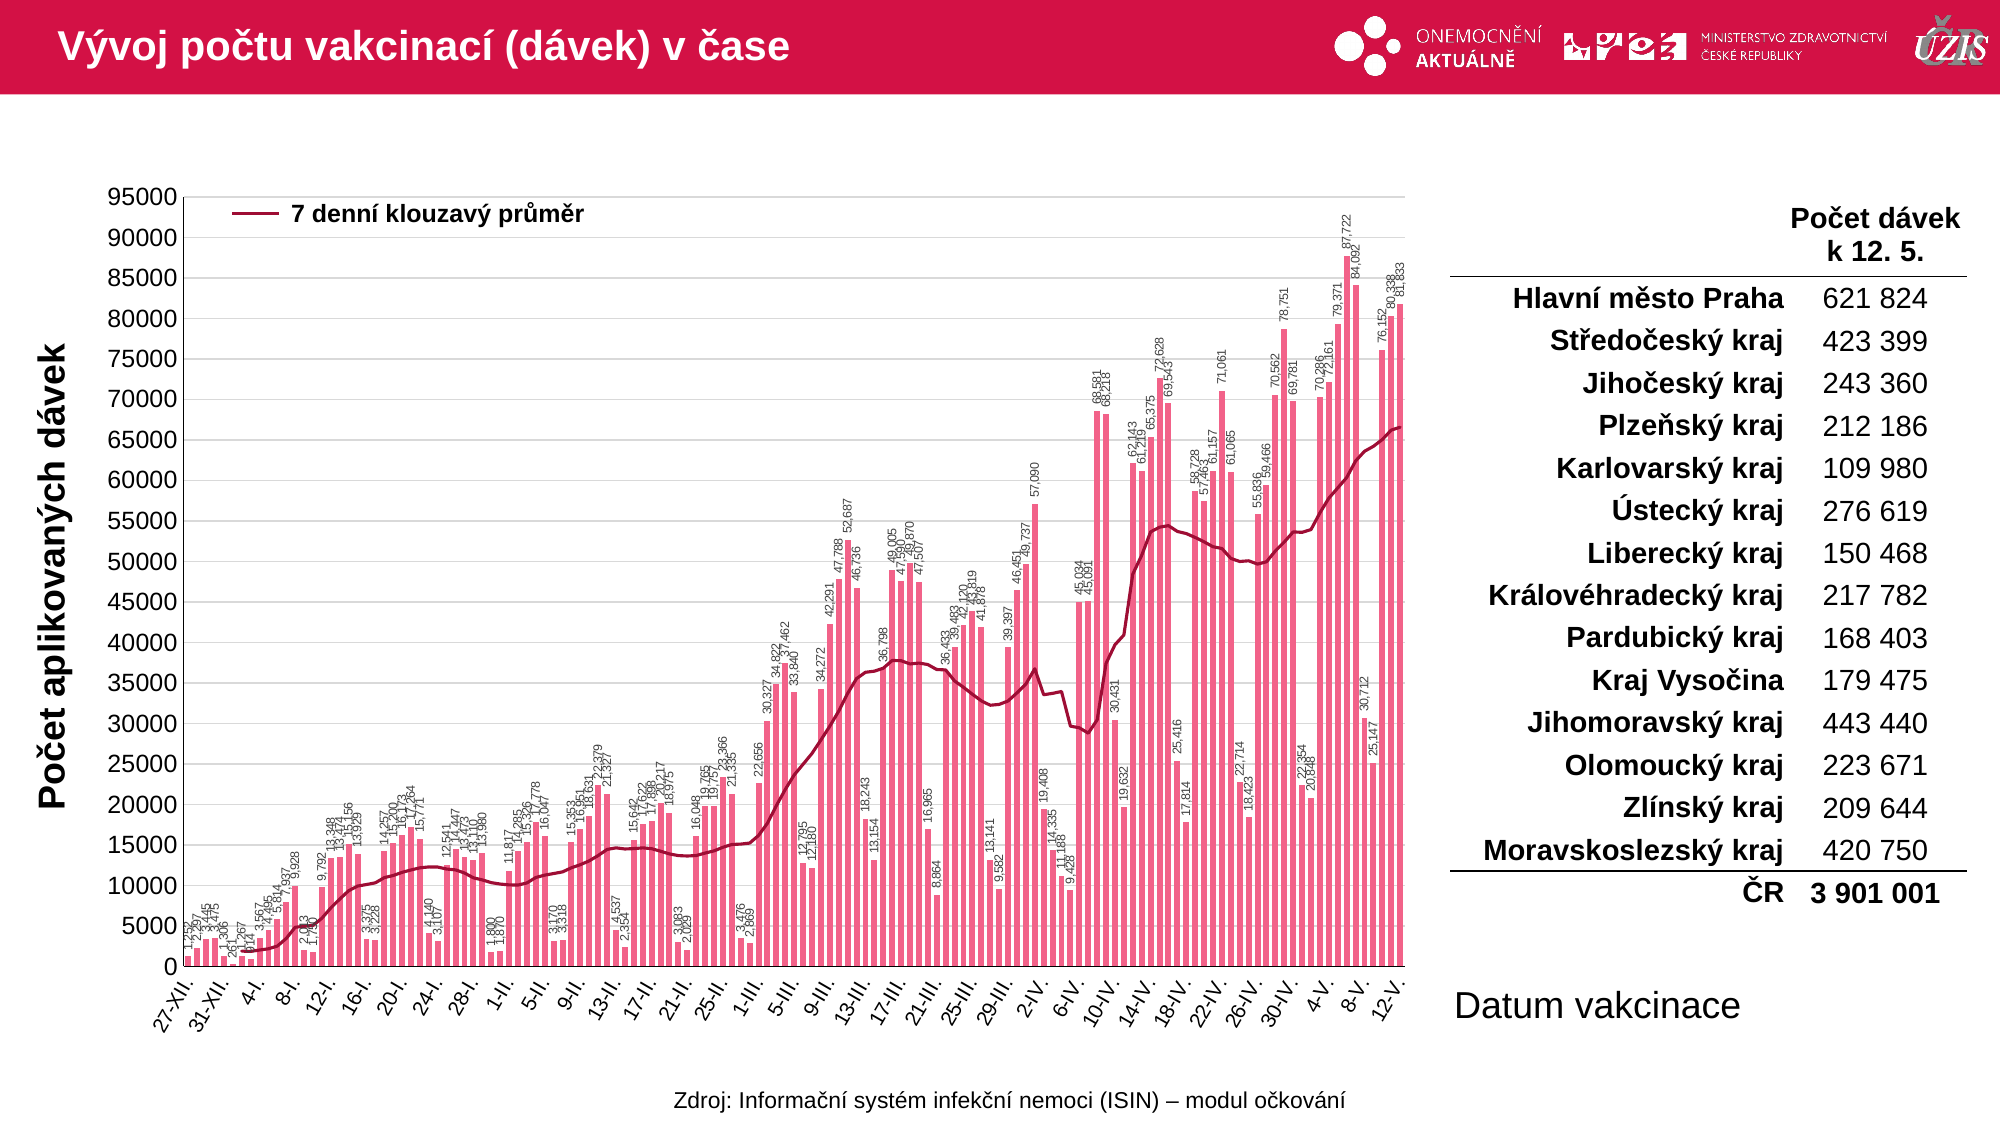

# Vývoj počtu vakcinací (dávek) v čase

### Chart

| Category | celkem |
|---|---|
| 27-XII. | 1252.0 |
| 28-XII. | 2297.0 |
| 29-XII. | 3445.0 |
| 30-XII. | 3475.0 |
| 31-XII. | 1306.0 |
| 1-I. | 261.0 |
| 2-I. | 1267.0 |
| 3-I. | 914.0 |
| 4-I. | 3567.0 |
| 5-I. | 4495.0 |
| 6-I. | 5814.0 |
| 7-I. | 7937.0 |
| 8-I. | 9928.0 |
| 9-I. | 2013.0 |
| 10-I. | 1750.0 |
| 11-I. | 9792.0 |
| 12-I. | 13348.0 |
| 13-I. | 13474.0 |
| 14-I. | 15156.0 |
| 15-I. | 13929.0 |
| 16-I. | 3375.0 |
| 17-I. | 3228.0 |
| 18-I. | 14257.0 |
| 19-I. | 15200.0 |
| 20-I. | 16173.0 |
| 21-I. | 17264.0 |
| 22-I. | 15771.0 |
| 23-I. | 4140.0 |
| 24-I. | 3107.0 |
| 25-I. | 12541.0 |
| 26-I. | 14447.0 |
| 27-I. | 13473.0 |
| 28-I. | 13110.0 |
| 29-I. | 13980.0 |
| 30-I. | 1800.0 |
| 31-I. | 1870.0 |
| 1-II. | 11817.0 |
| 2-II. | 14285.0 |
| 3-II. | 15326.0 |
| 4-II. | 17778.0 |
| 5-II. | 16047.0 |
| 6-II. | 3170.0 |
| 7-II. | 3318.0 |
| 8-II. | 15353.0 |
| 9-II. | 16951.0 |
| 10-II. | 18631.0 |
| 11-II. | 22379.0 |
| 12-II. | 21327.0 |
| 13-II. | 4537.0 |
| 14-II. | 2354.0 |
| 15-II. | 15642.0 |
| 16-II. | 17622.0 |
| 17-II. | 17898.0 |
| 18-II. | 20217.0 |
| 19-II. | 18975.0 |
| 20-II. | 3083.0 |
| 21-II. | 2029.0 |
| 22-II. | 16048.0 |
| 23-II. | 19765.0 |
| 24-II. | 19757.0 |
| 25-II. | 23366.0 |
| 26-II. | 21335.0 |
| 27-II. | 3476.0 |
| 28-II. | 2869.0 |
| 1-III. | 22656.0 |
| 2-III. | 30327.0 |
| 3-III. | 34822.0 |
| 4-III. | 37462.0 |
| 5-III. | 33840.0 |
| 6-III. | 12795.0 |
| 7-III. | 12180.0 |
| 8-III. | 34272.0 |
| 9-III. | 42291.0 |
| 10-III. | 47788.0 |
| 11-III. | 52687.0 |
| 12-III. | 46736.0 |
| 13-III. | 18243.0 |
| 14-III. | 13154.0 |
| 15-III. | 36798.0 |
| 16-III. | 49005.0 |
| 17-III. | 47590.0 |
| 18-III. | 49870.0 |
| 19-III. | 47507.0 |
| 20-III. | 16965.0 |
| 21-III. | 8864.0 |
| 22-III. | 36433.0 |
| 23-III. | 39483.0 |
| 24-III. | 42120.0 |
| 25-III. | 43819.0 |
| 26-III. | 41878.0 |
| 27-III. | 13141.0 |
| 28-III. | 9582.0 |
| 29-III. | 39397.0 |
| 30-III. | 46451.0 |
| 31-III. | 49737.0 |
| 1-IV. | 57090.0 |
| 2-IV. | 19408.0 |
| 3-IV. | 14335.0 |
| 4-IV. | 11188.0 |
| 5-IV. | 9428.0 |
| 6-IV. | 45034.0 |
| 7-IV. | 45091.0 |
| 8-IV. | 68581.0 |
| 9-IV. | 68218.0 |
| 10-IV. | 30431.0 |
| 11-IV. | 19632.0 |
| 12-IV. | 62143.0 |
| 13-IV. | 61219.0 |
| 14-IV. | 65375.0 |
| 15-IV. | 72628.0 |
| 16-IV. | 69543.0 |
| 17-IV. | 25416.0 |
| 18-IV. | 17814.0 |
| 19-IV. | 58728.0 |
| 20-IV. | 57463.0 |
| 21-IV. | 61157.0 |
| 22-IV. | 71061.0 |
| 23-IV. | 61065.0 |
| 24-IV. | 22714.0 |
| 25-IV. | 18423.0 |
| 26-IV. | 55836.0 |
| 27-IV. | 59466.0 |
| 28-IV. | 70562.0 |
| 29-IV. | 78751.0 |
| 30-IV. | 69781.0 |
| 1-V. | 22354.0 |
| 2-V. | 20848.0 |
| 3-V. | 70286.0 |
| 4-V. | 72161.0 |
| 5-V. | 79371.0 |
| 6-V. | 87722.0 |
| 7-V. | 84092.0 |
| 8-V. | 30712.0 |
| 9-V. | 25147.0 |
| 10-V. | 76152.0 |
| 11-V. | 80338.0 |
| 12-V. | 81833.0 |
|  | Počet dávek k 12. 5. |
| --- | --- |
| Hlavní město Praha | 621 824 |
| Středočeský kraj | 423 399 |
| Jihočeský kraj | 243 360 |
| Plzeňský kraj | 212 186 |
| Karlovarský kraj | 109 980 |
| Ústecký kraj | 276 619 |
| Liberecký kraj | 150 468 |
| Královéhradecký kraj | 217 782 |
| Pardubický kraj | 168 403 |
| Kraj Vysočina | 179 475 |
| Jihomoravský kraj | 443 440 |
| Olomoucký kraj | 223 671 |
| Zlínský kraj | 209 644 |
| Moravskoslezský kraj | 420 750 |
| ČR | 3 901 001 |
7 denní klouzavý průměr
Počet aplikovaných dávek
Datum vakcinace
Zdroj: Informační systém infekční nemoci (ISIN) – modul očkování